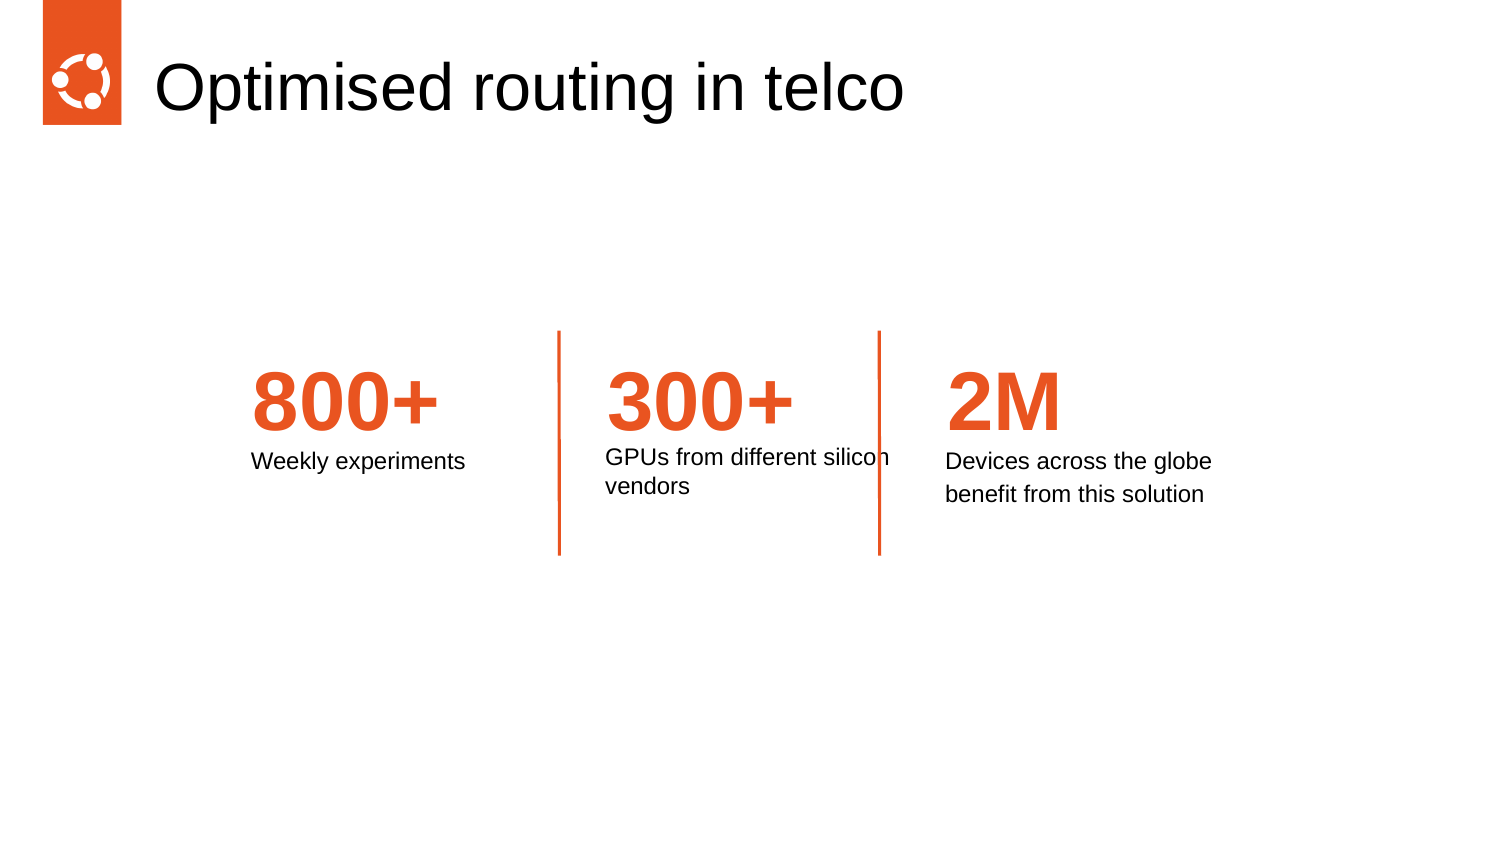

# Optimised routing in telco
800+
Weekly experiments

300+

GPUs from different silicon vendors
2M
Devices across the globe benefit from this solution

2